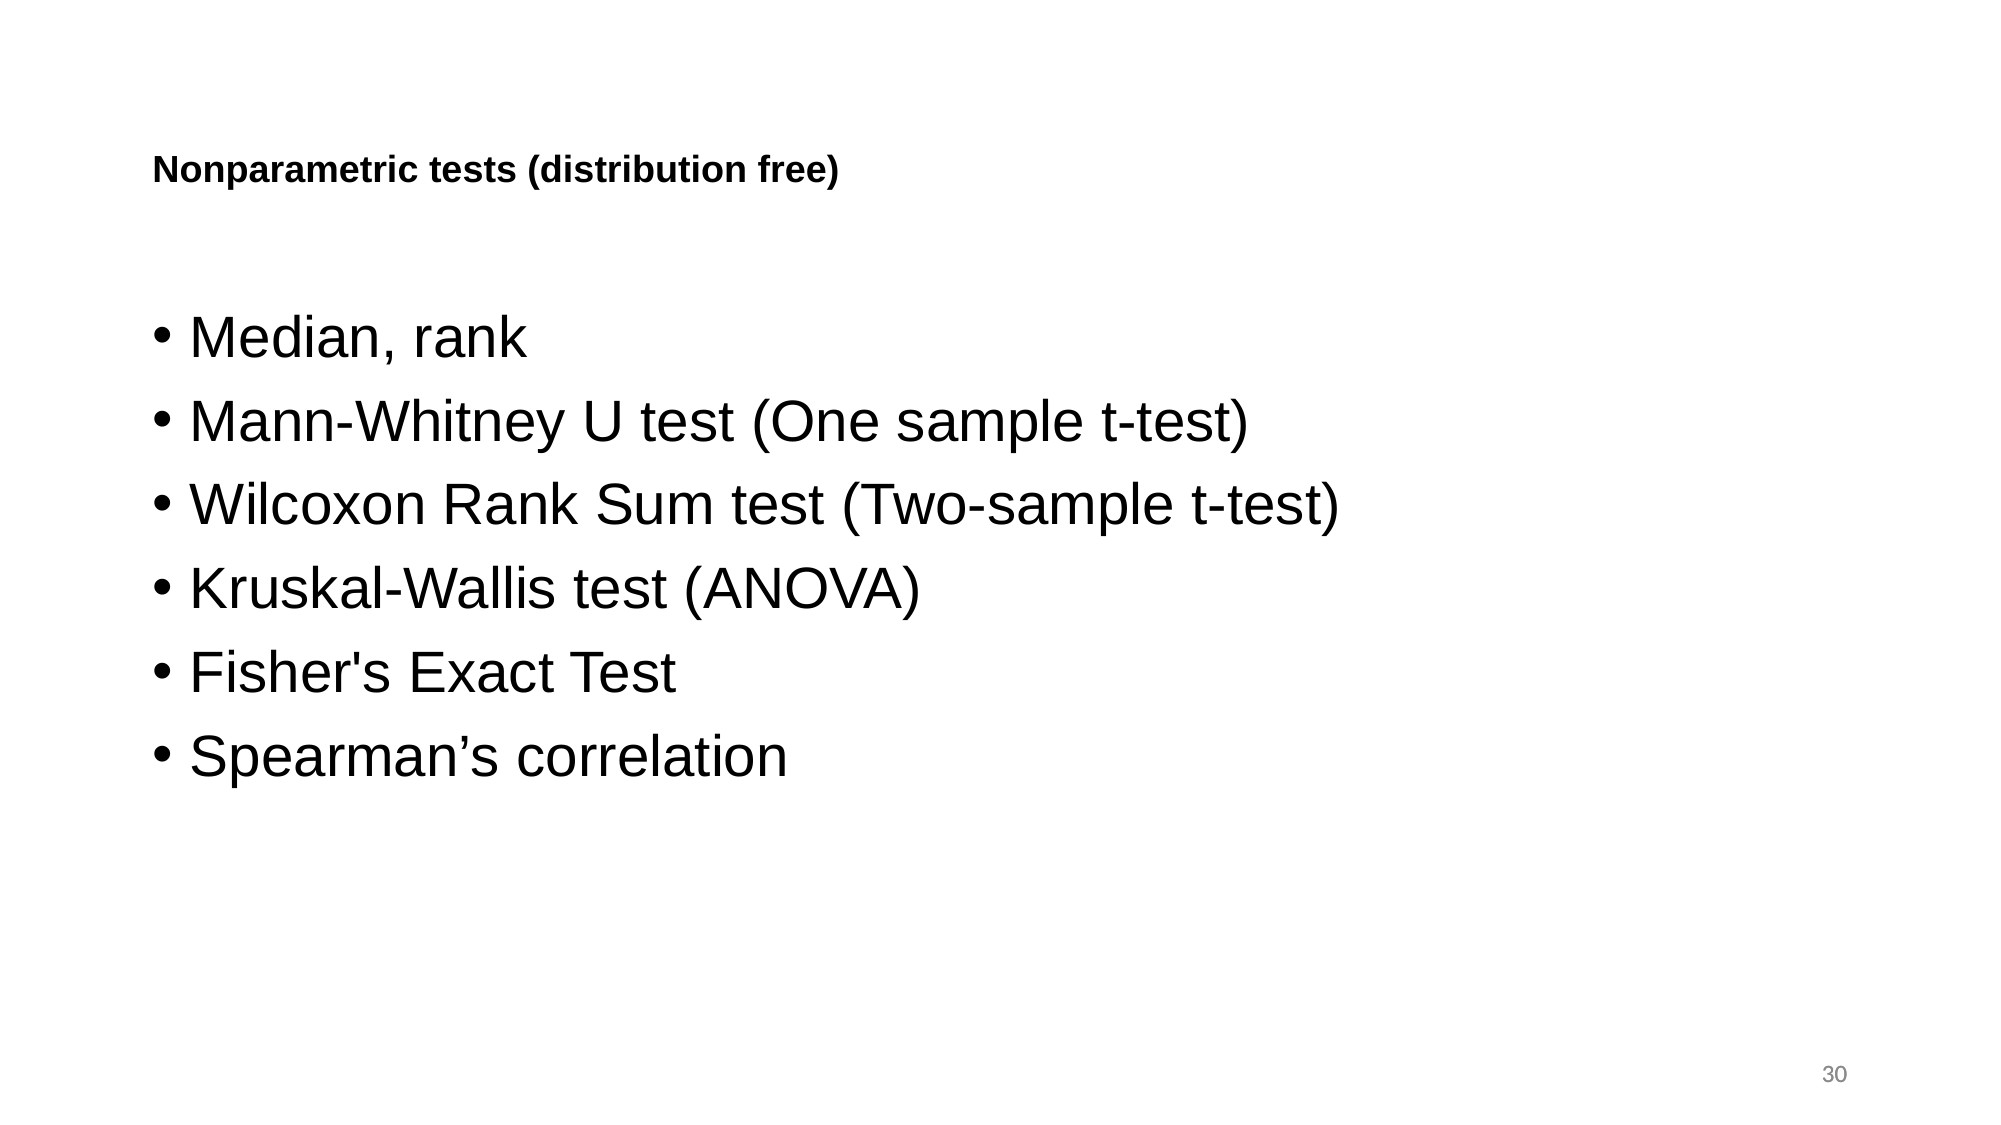

# Nonparametric tests (distribution free)

Median, rank
Mann-Whitney U test (One sample t-test)
Wilcoxon Rank Sum test (Two-sample t-test)
Kruskal-Wallis test (ANOVA)
Fisher's Exact Test
Spearman’s correlation

30
30